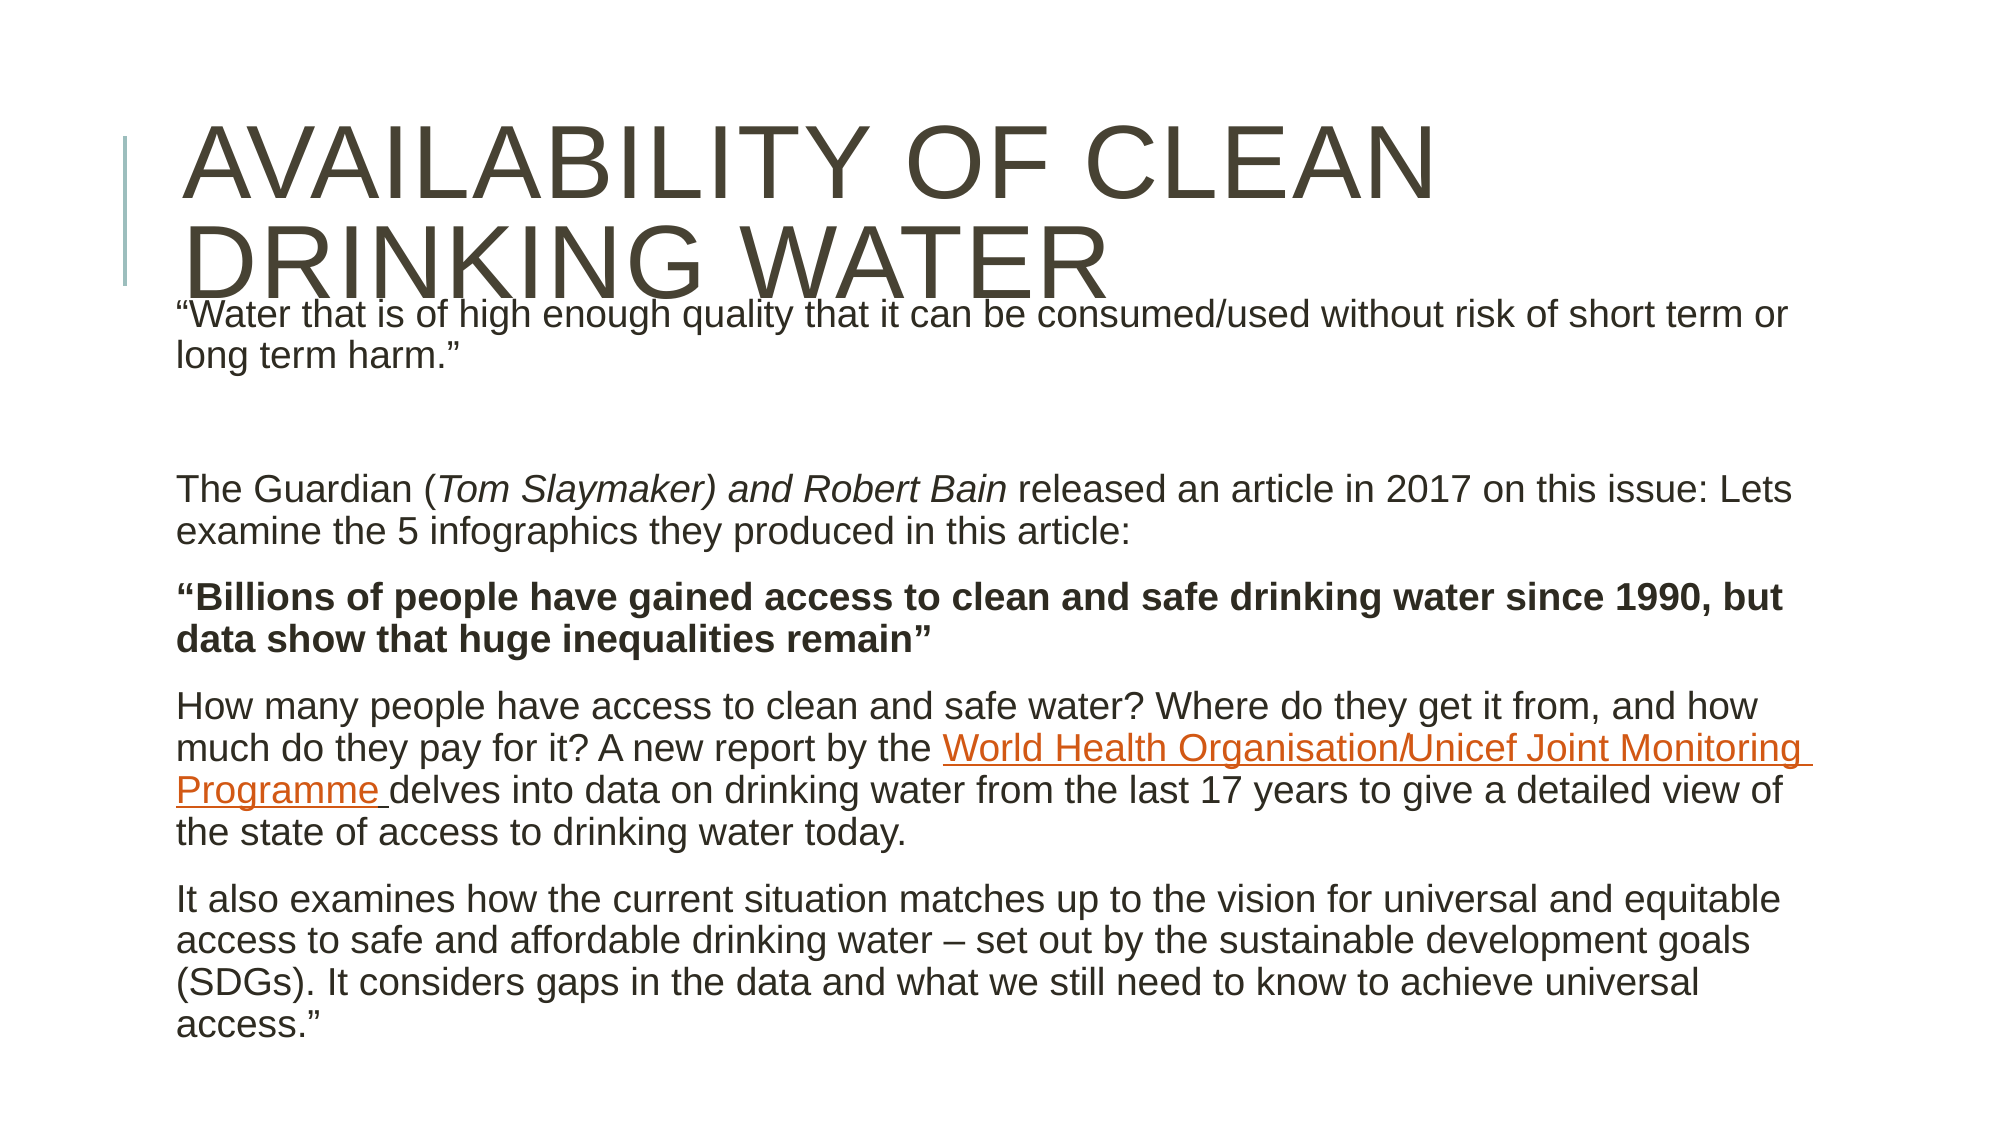

# Availability of clean drinking water
“Water that is of high enough quality that it can be consumed/used without risk of short term or long term harm.”

The Guardian (Tom Slaymaker) and Robert Bain released an article in 2017 on this issue: Lets examine the 5 infographics they produced in this article:
“Billions of people have gained access to clean and safe drinking water since 1990, but data show that huge inequalities remain”
How many people have access to clean and safe water? Where do they get it from, and how much do they pay for it? A new report by the World Health Organisation/Unicef Joint Monitoring Programme delves into data on drinking water from the last 17 years to give a detailed view of the state of access to drinking water today.
It also examines how the current situation matches up to the vision for universal and equitable access to safe and affordable drinking water – set out by the sustainable development goals (SDGs). It considers gaps in the data and what we still need to know to achieve universal access.”